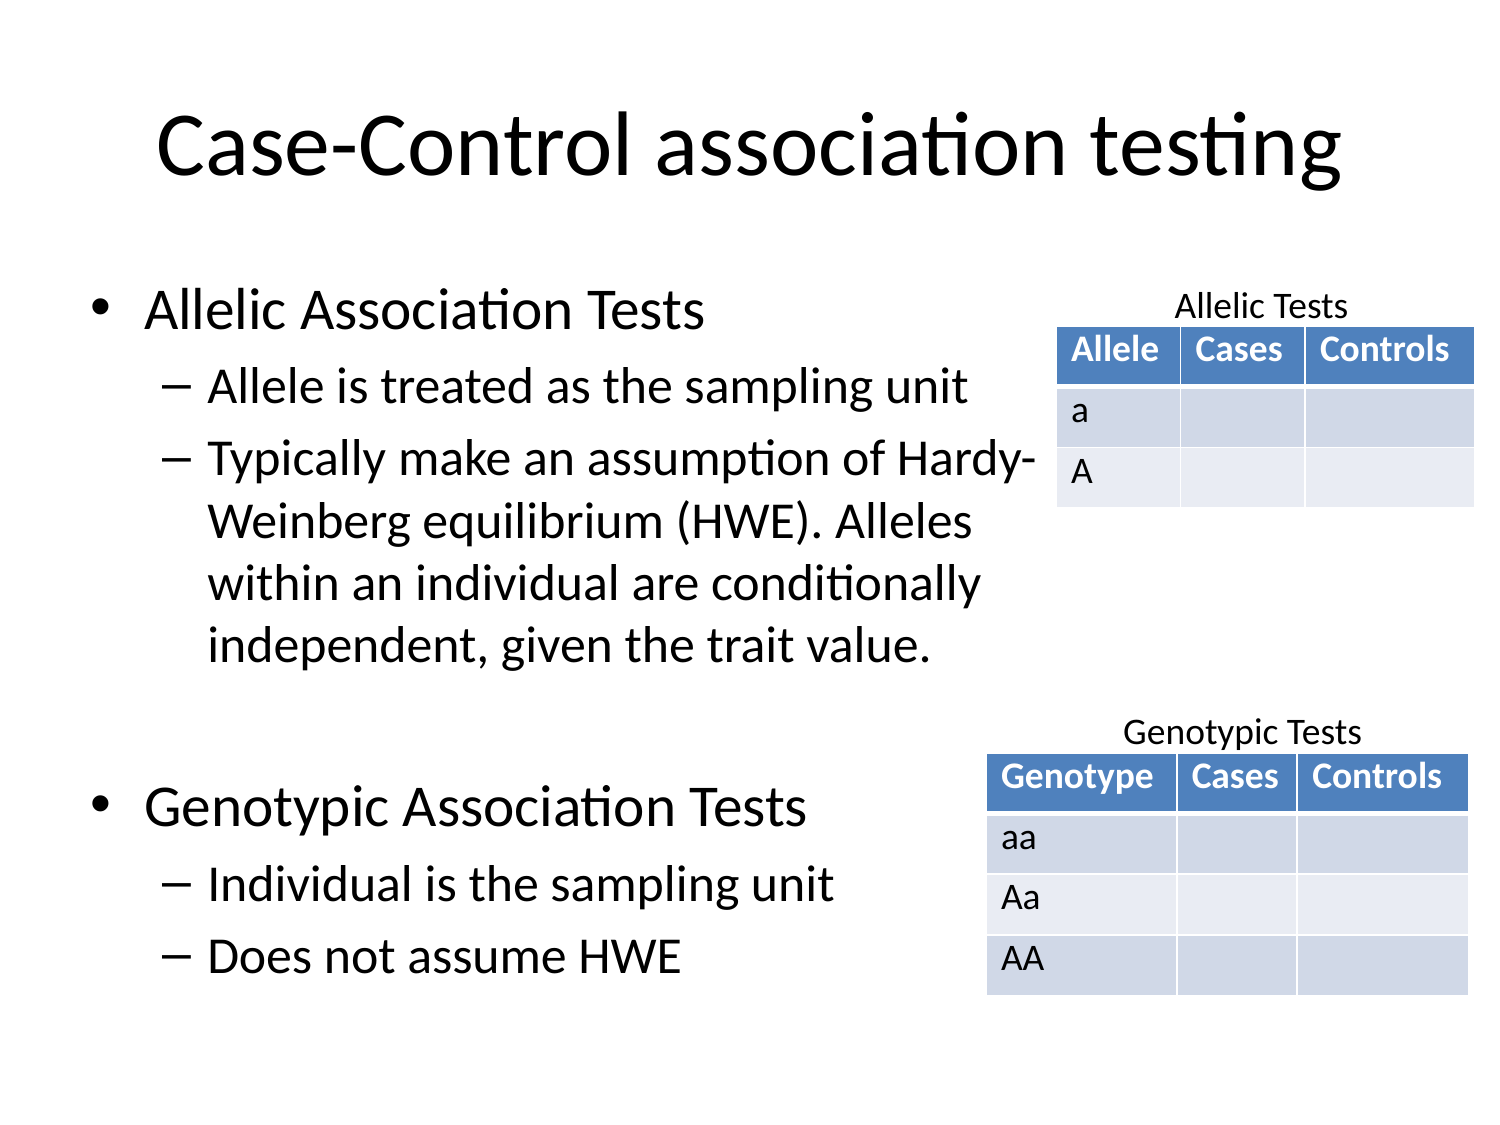

# Case-Control association testing
Allelic Association Tests
Allele is treated as the sampling unit
Typically make an assumption of Hardy-Weinberg equilibrium (HWE). Alleles within an individual are conditionally independent, given the trait value.

Genotypic Association Tests
Individual is the sampling unit
Does not assume HWE

Allelic Tests
| Allele | Cases | Controls |
| --- | --- | --- |
| a |  |  |
| A |  |  |
Genotypic Tests
| Genotype | Cases | Controls |
| --- | --- | --- |
| aa |  |  |
| Aa |  |  |
| AA |  |  |